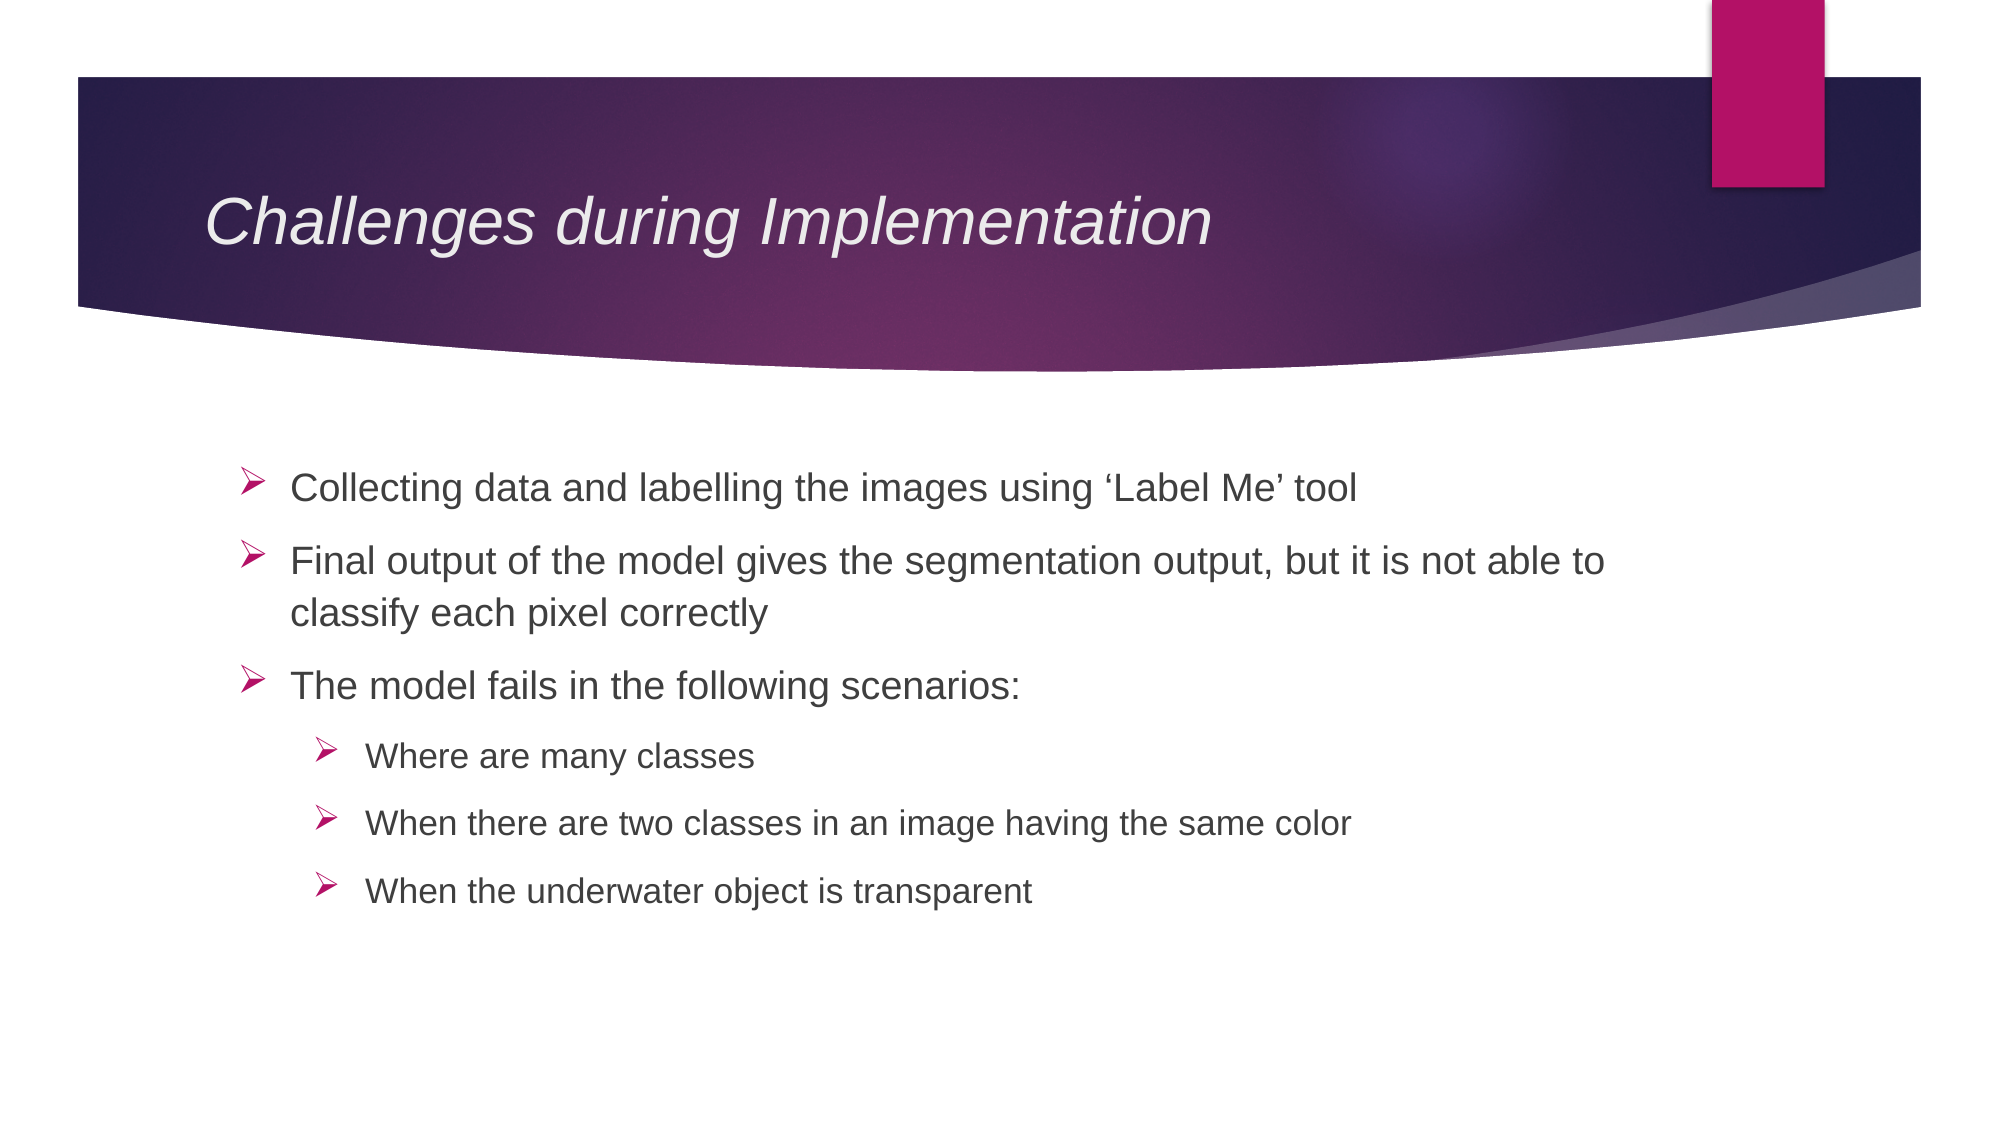

# Challenges during Implementation
Collecting data and labelling the images using ‘Label Me’ tool
Final output of the model gives the segmentation output, but it is not able to classify each pixel correctly
The model fails in the following scenarios:
Where are many classes
When there are two classes in an image having the same color
When the underwater object is transparent